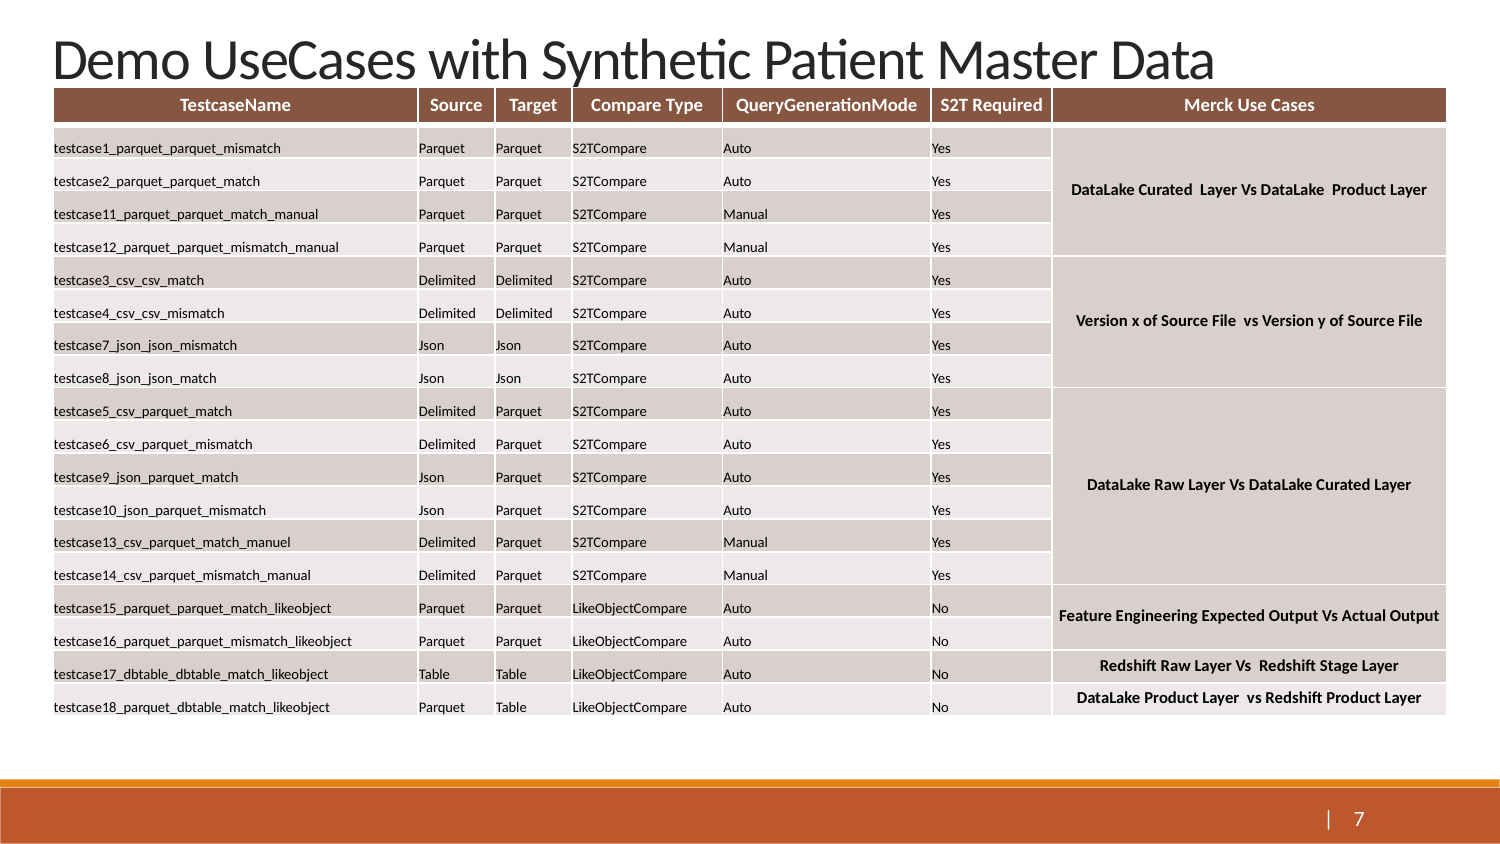

Demo UseCases with Synthetic Patient Master Data
| TestcaseName | Source | Target | Compare Type | QueryGenerationMode | S2T Required | Merck Use Cases |
| --- | --- | --- | --- | --- | --- | --- |
| testcase1\_parquet\_parquet\_mismatch | Parquet | Parquet | S2TCompare | Auto | Yes | DataLake Curated Layer Vs DataLake Product Layer |
| testcase2\_parquet\_parquet\_match | Parquet | Parquet | S2TCompare | Auto | Yes |  |
| testcase11\_parquet\_parquet\_match\_manual | Parquet | Parquet | S2TCompare | Manual | Yes |  |
| testcase12\_parquet\_parquet\_mismatch\_manual | Parquet | Parquet | S2TCompare | Manual | Yes |  |
| testcase3\_csv\_csv\_match | Delimited | Delimited | S2TCompare | Auto | Yes | Version x of Source File vs Version y of Source File |
| testcase4\_csv\_csv\_mismatch | Delimited | Delimited | S2TCompare | Auto | Yes |  |
| testcase7\_json\_json\_mismatch | Json | Json | S2TCompare | Auto | Yes |  |
| testcase8\_json\_json\_match | Json | Json | S2TCompare | Auto | Yes |  |
| testcase5\_csv\_parquet\_match | Delimited | Parquet | S2TCompare | Auto | Yes | DataLake Raw Layer Vs DataLake Curated Layer |
| testcase6\_csv\_parquet\_mismatch | Delimited | Parquet | S2TCompare | Auto | Yes |  |
| testcase9\_json\_parquet\_match | Json | Parquet | S2TCompare | Auto | Yes |  |
| testcase10\_json\_parquet\_mismatch | Json | Parquet | S2TCompare | Auto | Yes |  |
| testcase13\_csv\_parquet\_match\_manuel | Delimited | Parquet | S2TCompare | Manual | Yes |  |
| testcase14\_csv\_parquet\_mismatch\_manual | Delimited | Parquet | S2TCompare | Manual | Yes |  |
| testcase15\_parquet\_parquet\_match\_likeobject | Parquet | Parquet | LikeObjectCompare | Auto | No | Feature Engineering Expected Output Vs Actual Output |
| testcase16\_parquet\_parquet\_mismatch\_likeobject | Parquet | Parquet | LikeObjectCompare | Auto | No |  |
| testcase17\_dbtable\_dbtable\_match\_likeobject | Table | Table | LikeObjectCompare | Auto | No | Redshift Raw Layer Vs Redshift Stage Layer |
| testcase18\_parquet\_dbtable\_match\_likeobject | Parquet | Table | LikeObjectCompare | Auto | No | DataLake Product Layer vs Redshift Product Layer |
|    7